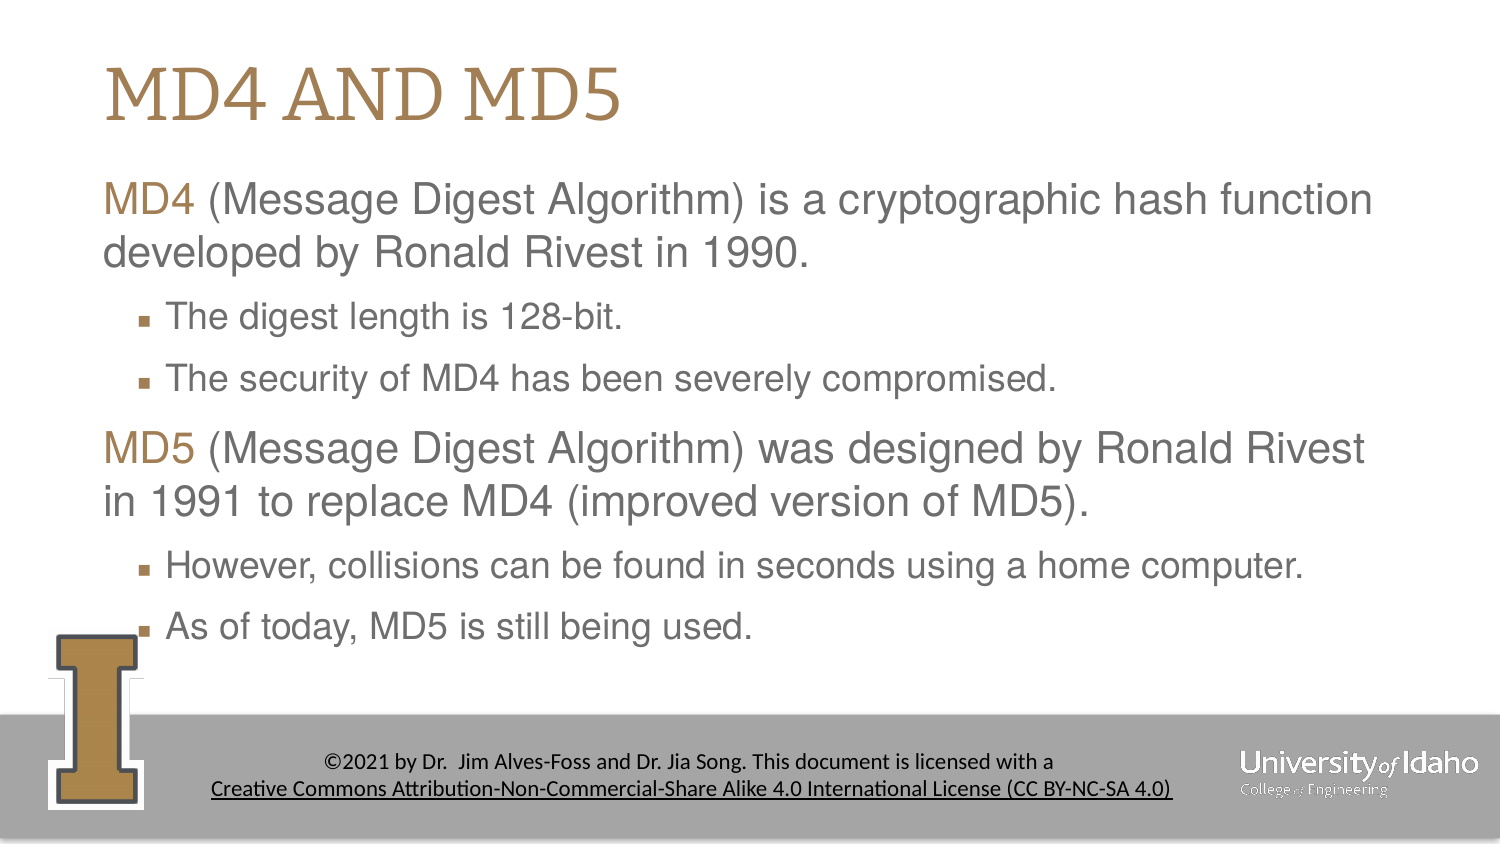

# MD4 AND MD5
MD4 (Message Digest Algorithm) is a cryptographic hash function developed by Ronald Rivest in 1990.
The digest length is 128-bit.
The security of MD4 has been severely compromised.
MD5 (Message Digest Algorithm) was designed by Ronald Rivest in 1991 to replace MD4 (improved version of MD5).
However, collisions can be found in seconds using a home computer.
As of today, MD5 is still being used.